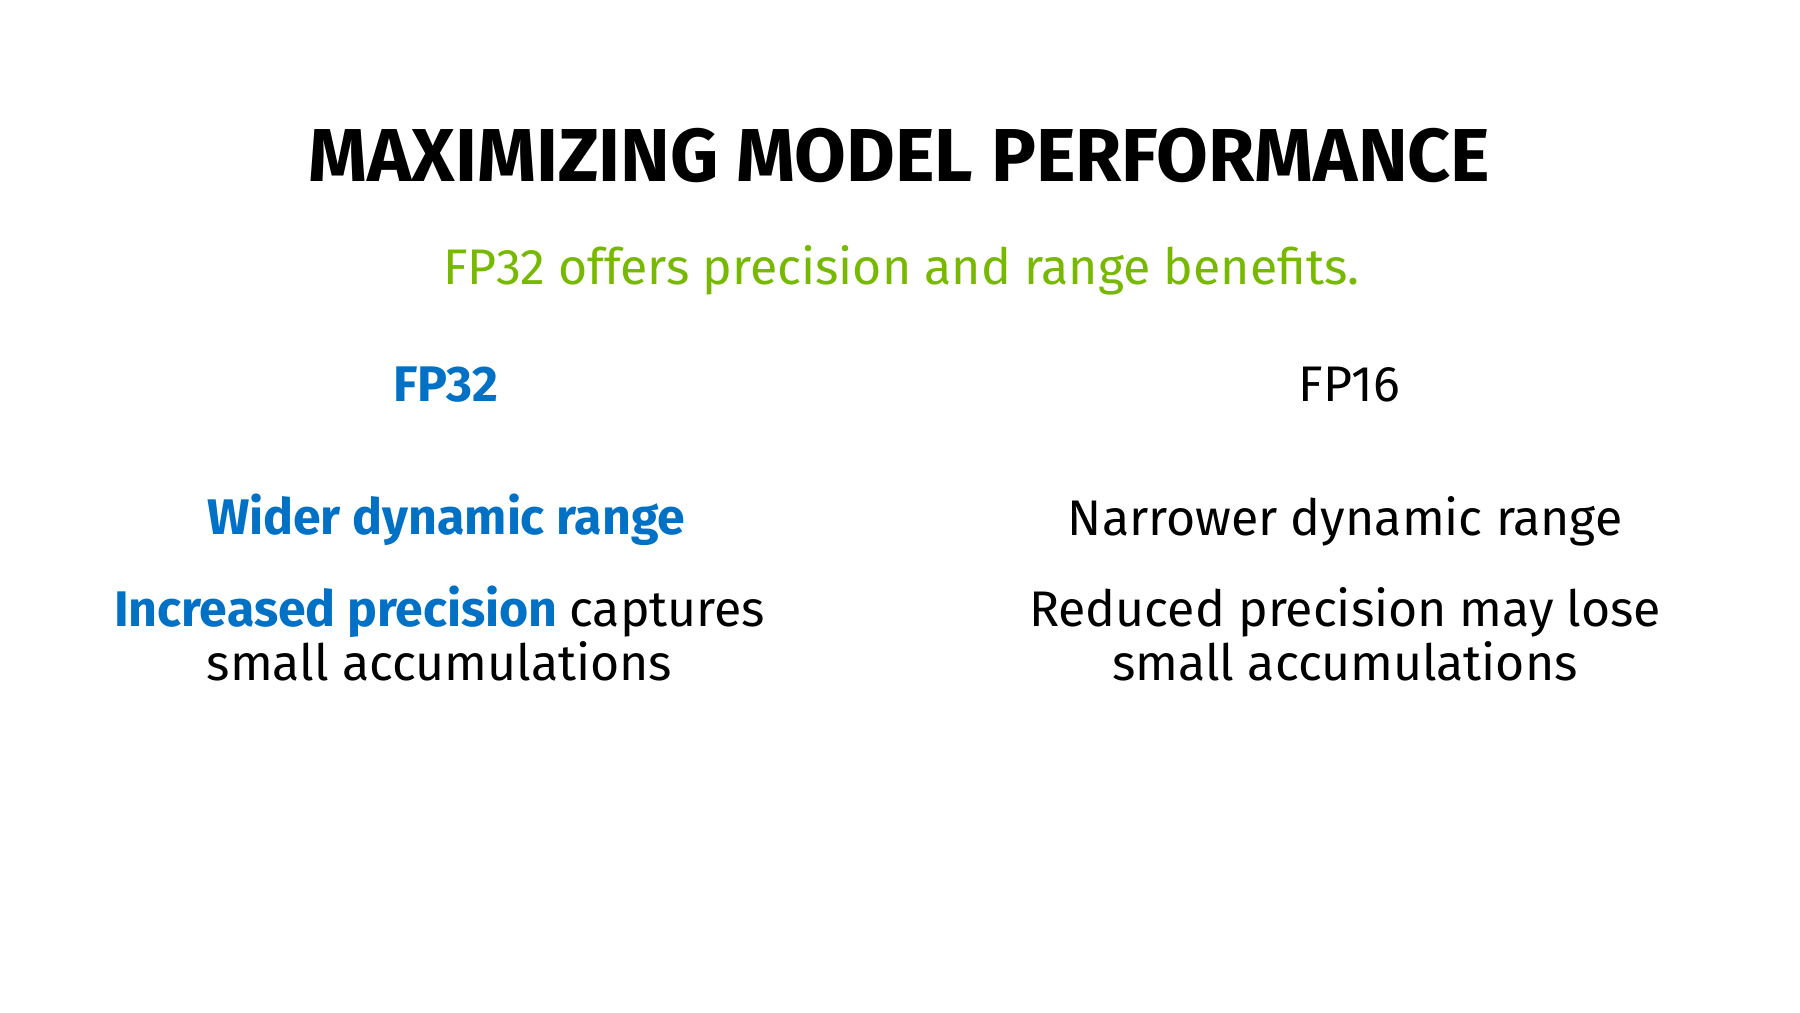

# Maximizing model performance
FP32 offers precision and range benefits.
FP16
FP32
Wider dynamic range
Increased precision captures
small accumulations
Narrower dynamic range
Reduced precision may lose small accumulations